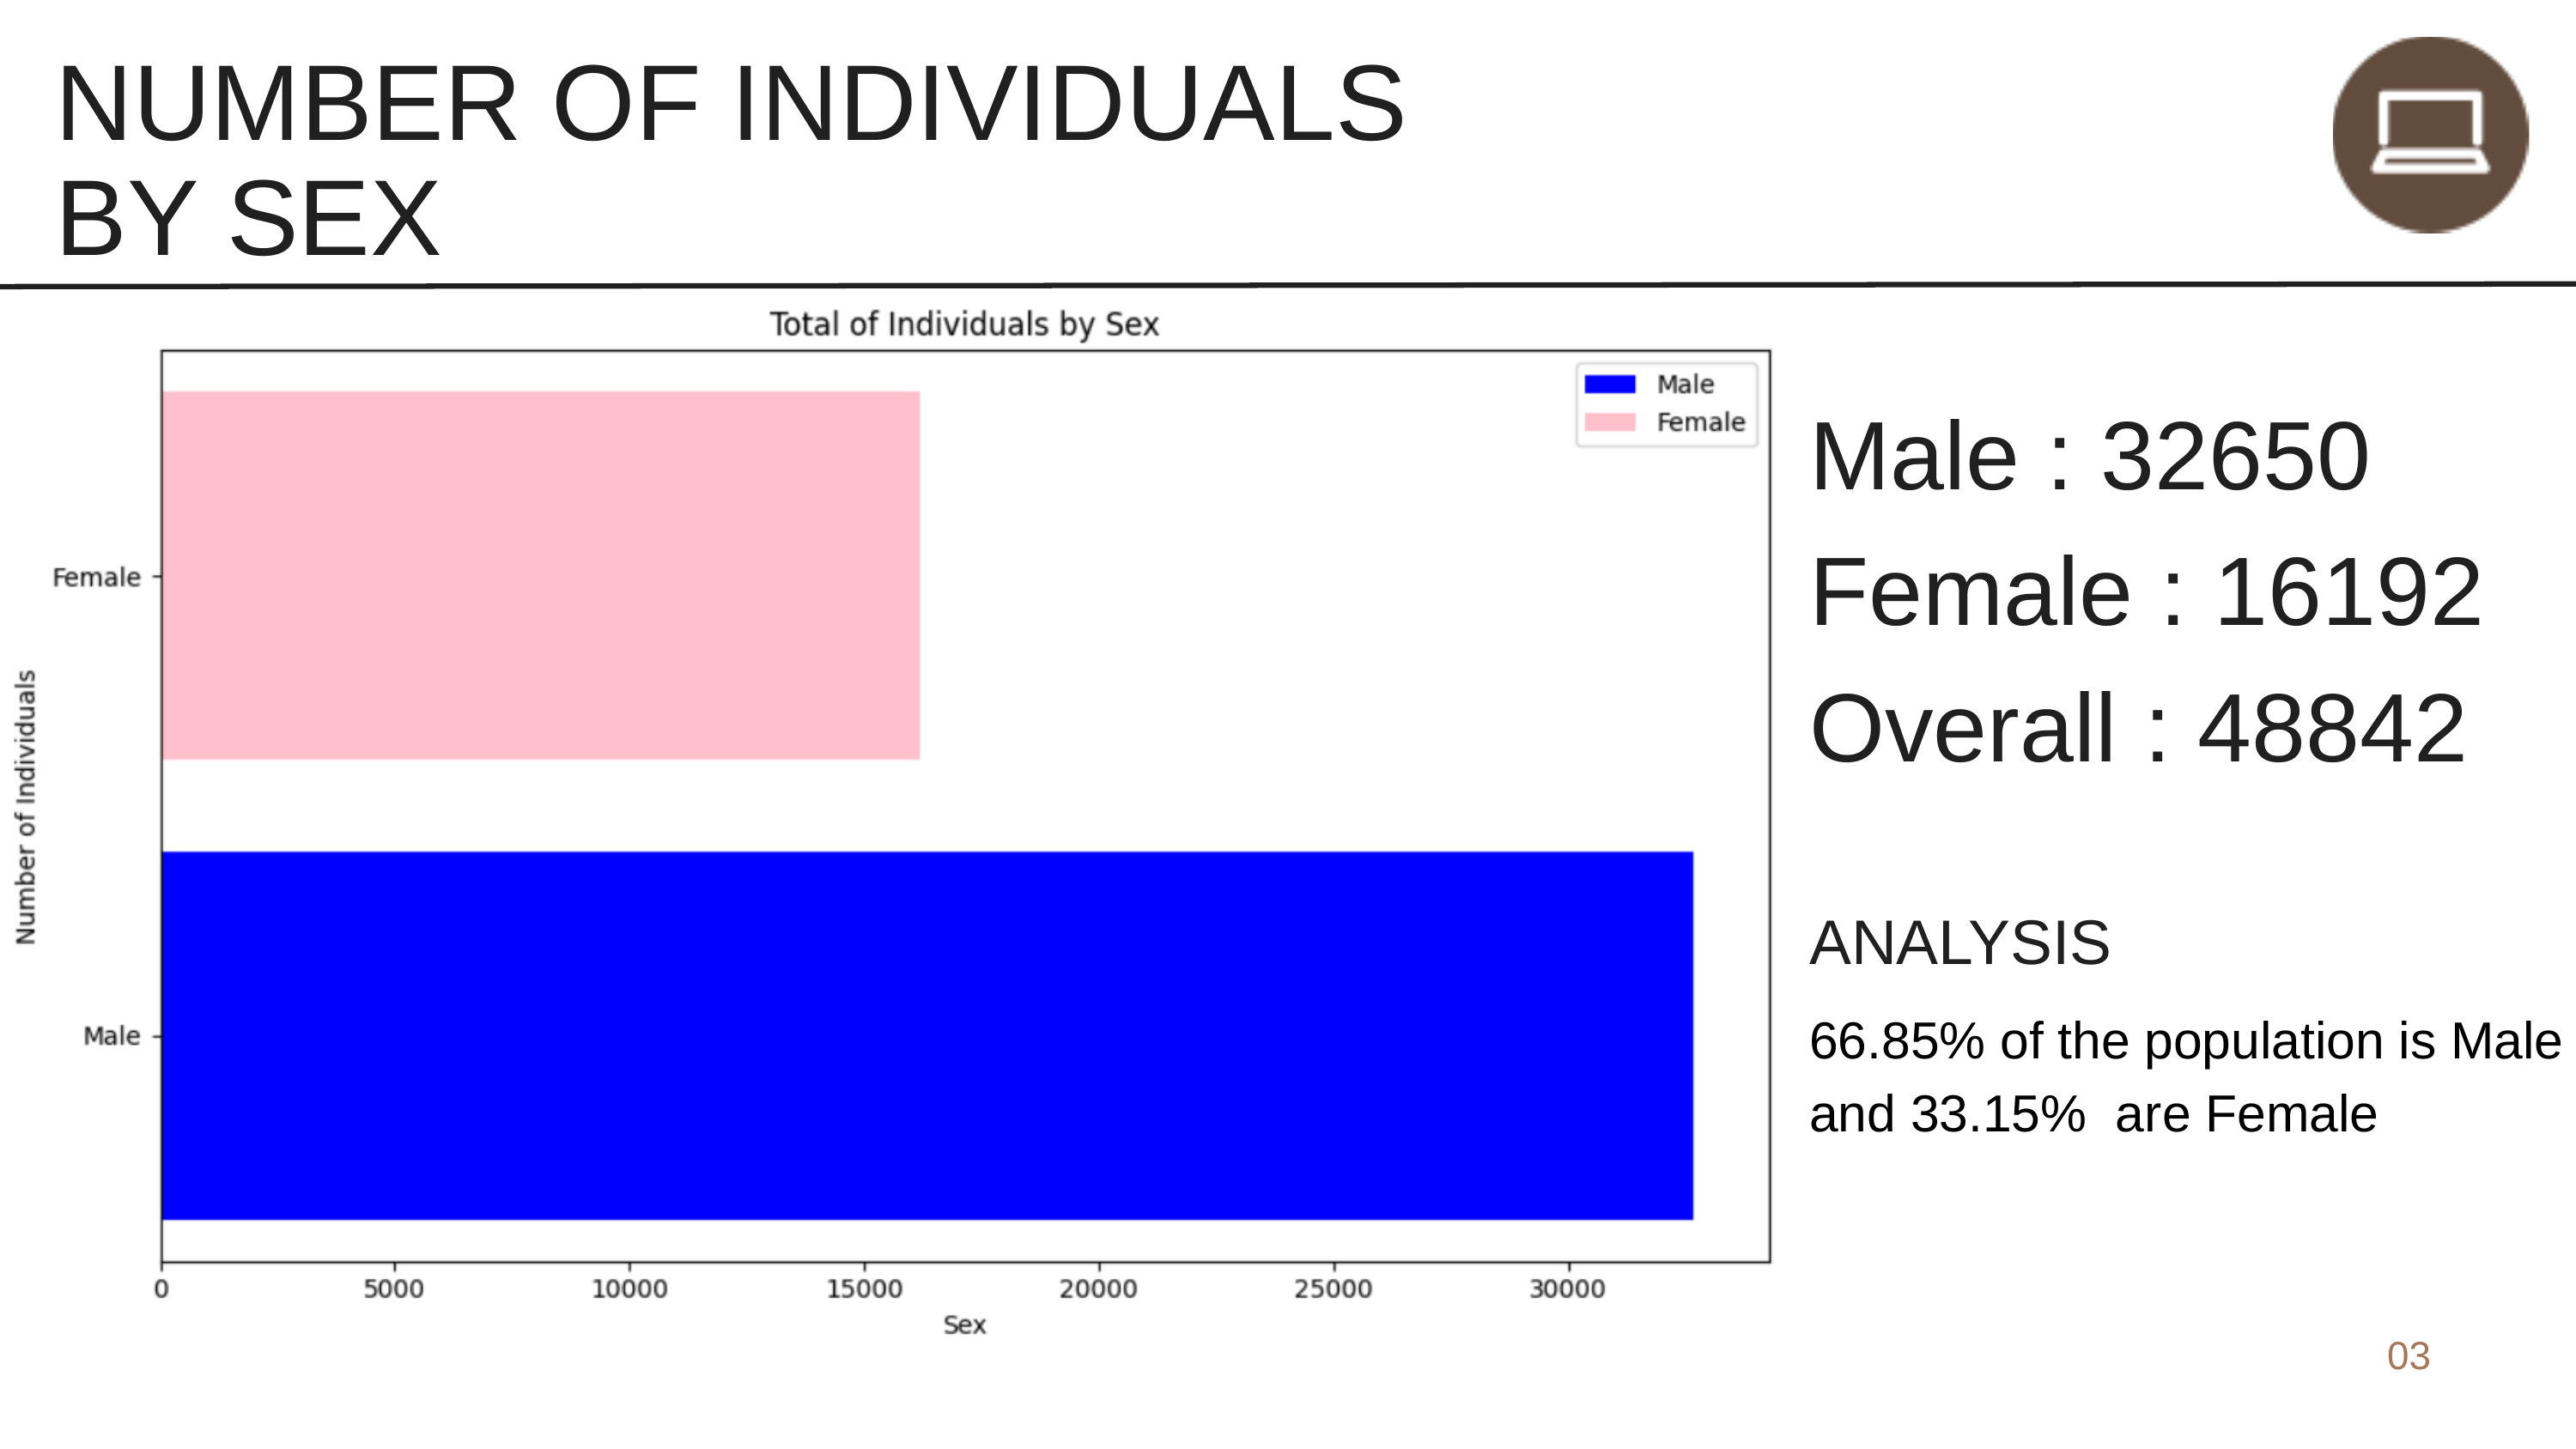

NUMBER OF INDIVIDUALS BY SEX

Male : 32650
Female : 16192
Overall : 48842

ANALYSIS
66.85% of the population is Male and 33.15%  are Female
03